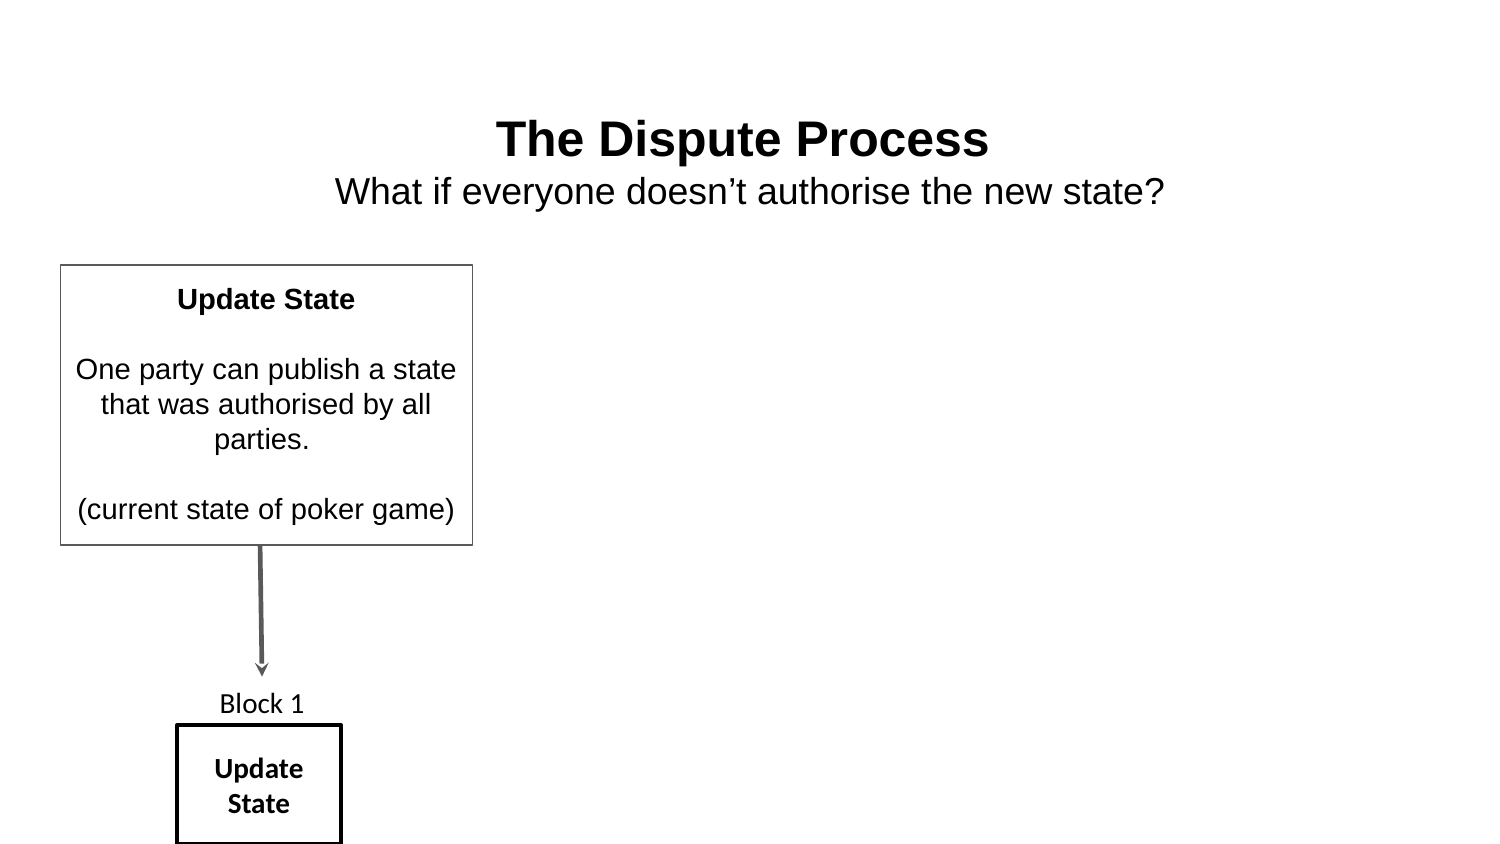

# The Dispute Process
What if everyone doesn’t authorise the new state?
Update State

One party can publish a state that was authorised by all parties.

(current state of poker game)
Block 1

Update State